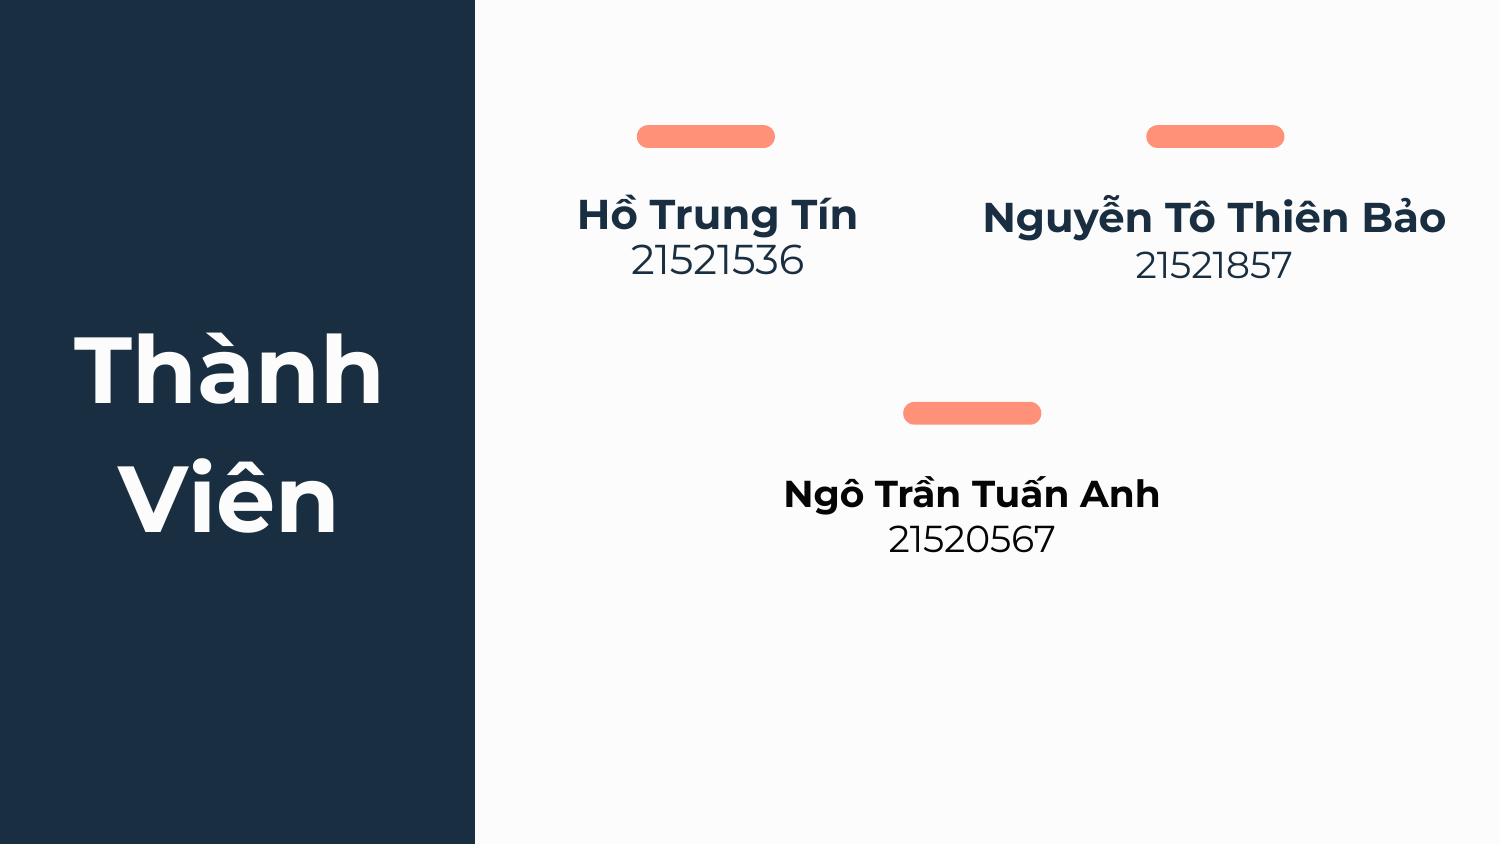

Thành Viên

# Hồ Trung Tín 21521536
Nguyễn Tô Thiên Bảo 21521857

Ngô Trần Tuấn Anh 21520567